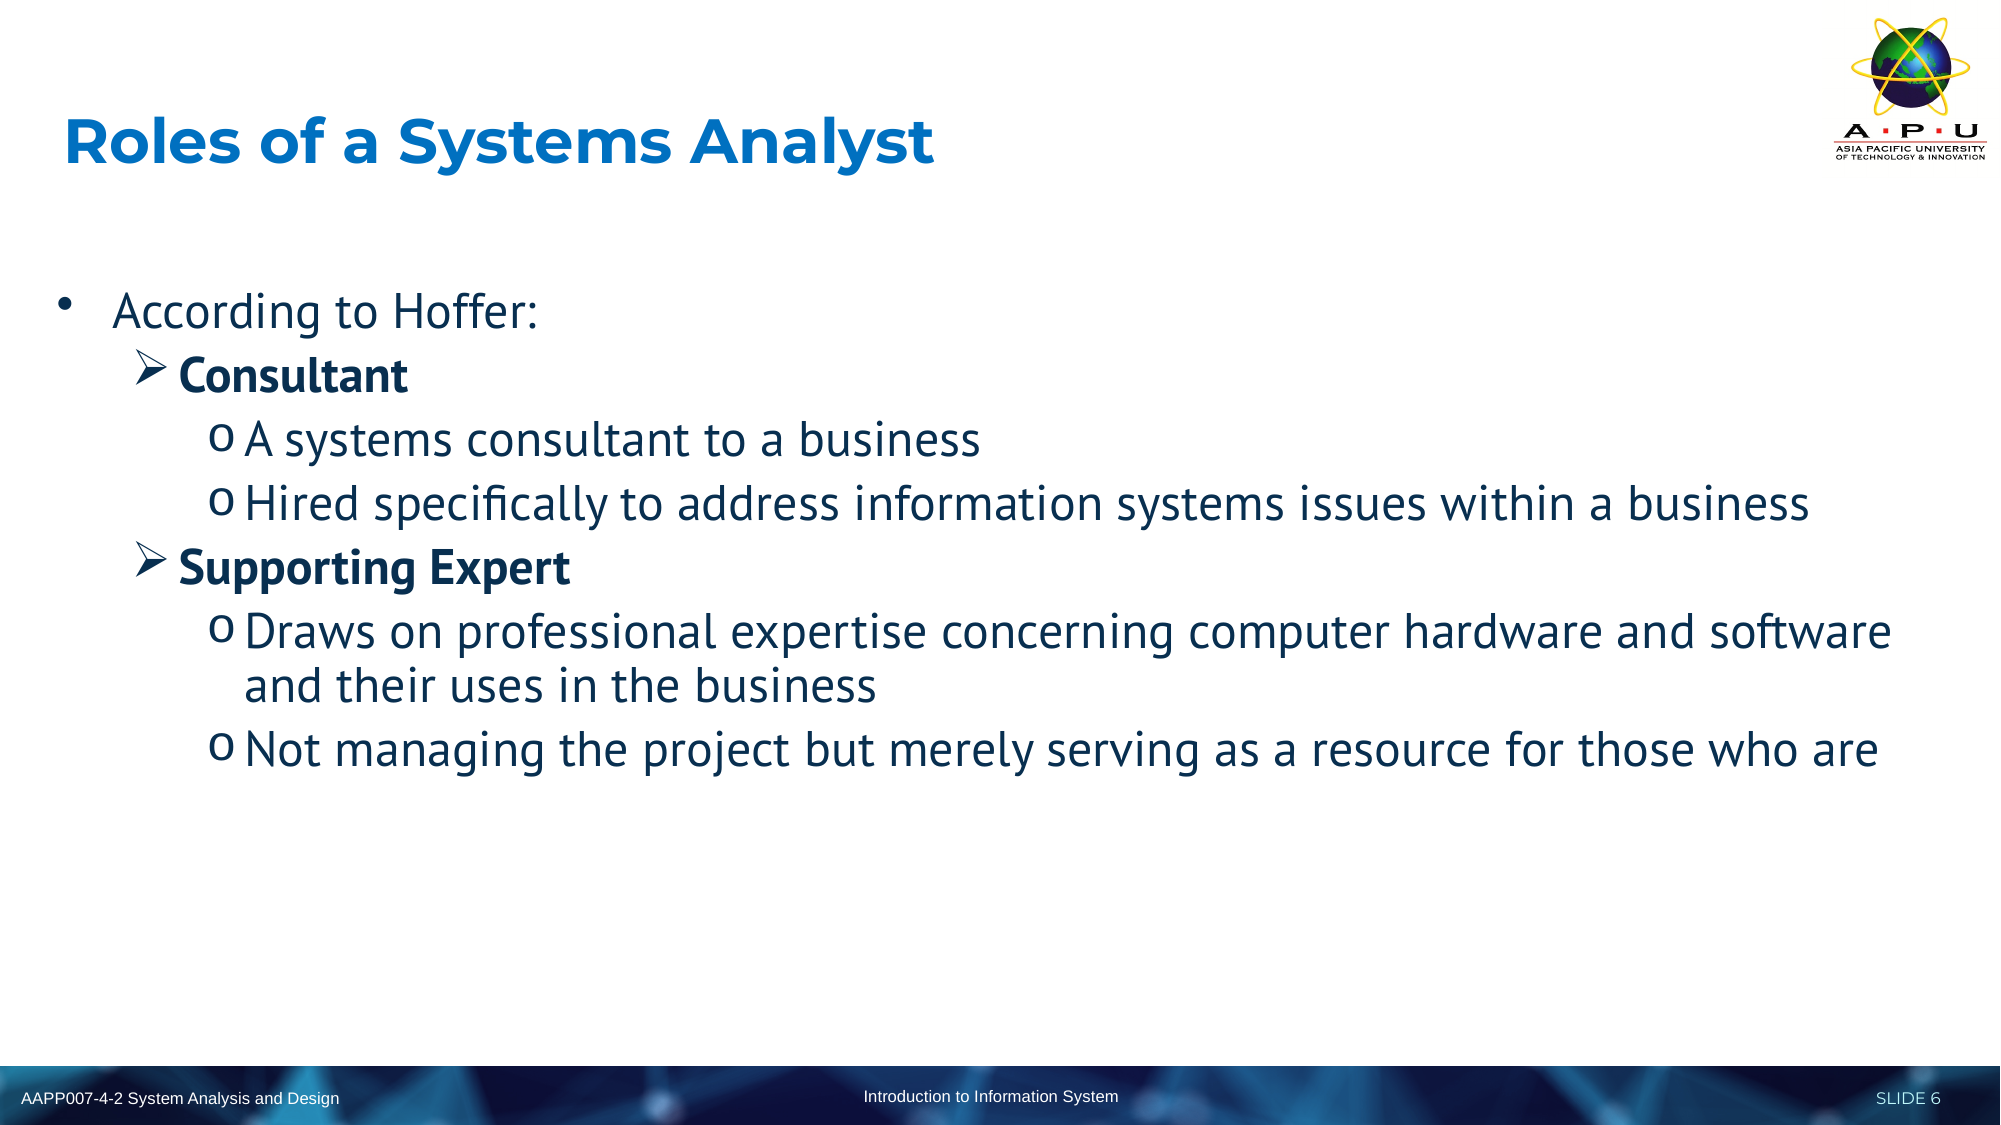

# Roles of a Systems Analyst
According to Hoffer:
Consultant
A systems consultant to a business
Hired specifically to address information systems issues within a business
Supporting Expert
Draws on professional expertise concerning computer hardware and software and their uses in the business
Not managing the project but merely serving as a resource for those who are